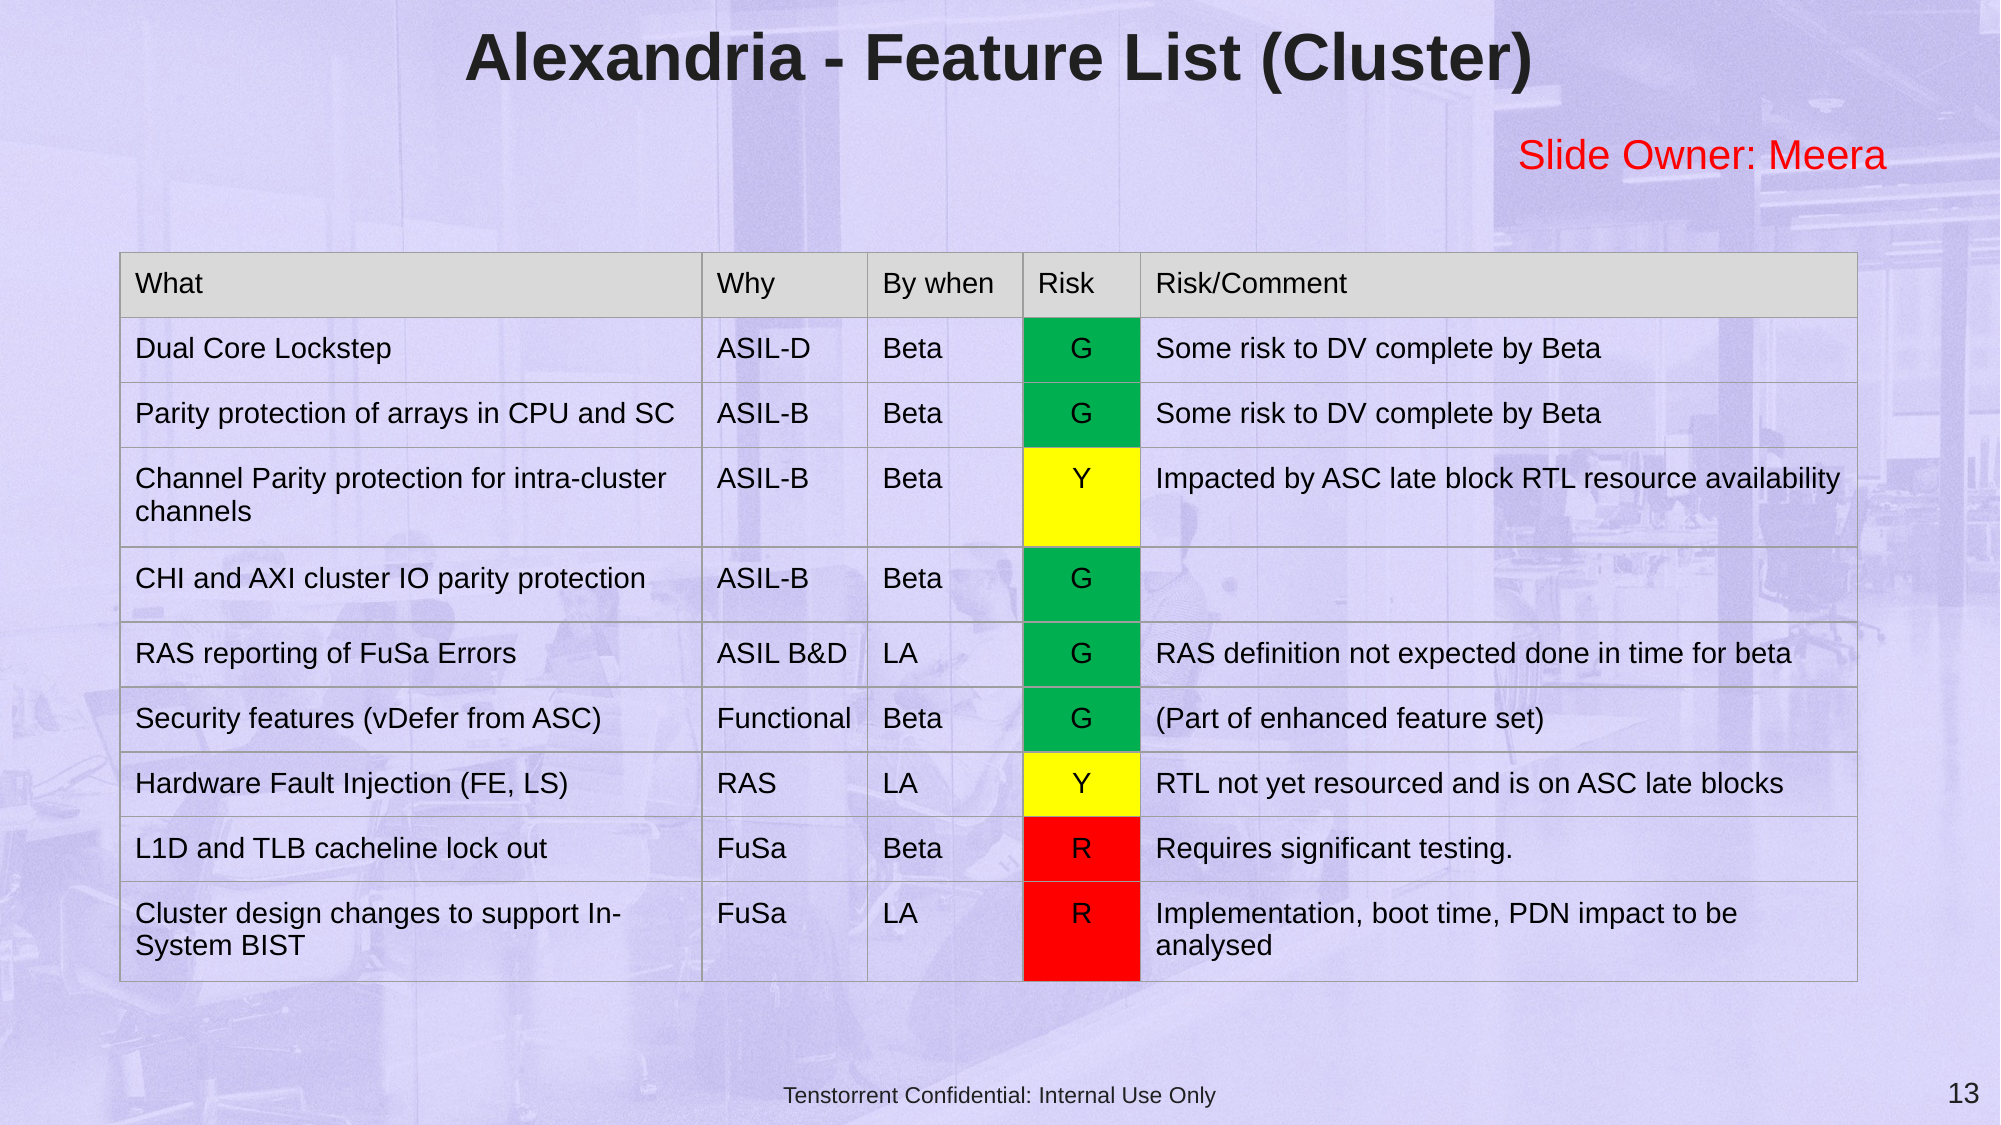

# Alexandria - Feature List (Cluster)
Slide Owner: Meera
| What | Why | By when | Risk | Risk/Comment |
| --- | --- | --- | --- | --- |
| Dual Core Lockstep | ASIL-D | Beta | G | Some risk to DV complete by Beta |
| Parity protection of arrays in CPU and SC | ASIL-B | Beta | G | Some risk to DV complete by Beta |
| Channel Parity protection for intra-cluster channels | ASIL-B | Beta | Y | Impacted by ASC late block RTL resource availability |
| CHI and AXI cluster IO parity protection | ASIL-B | Beta | G |  |
| RAS reporting of FuSa Errors | ASIL B&D | LA | G | RAS definition not expected done in time for beta |
| Security features (vDefer from ASC) | Functional | Beta | G | (Part of enhanced feature set) |
| Hardware Fault Injection (FE, LS) | RAS | LA | Y | RTL not yet resourced and is on ASC late blocks |
| L1D and TLB cacheline lock out | FuSa | Beta | R | Requires significant testing. |
| Cluster design changes to support In-System BIST | FuSa | LA | R | Implementation, boot time, PDN impact to be analysed |
13